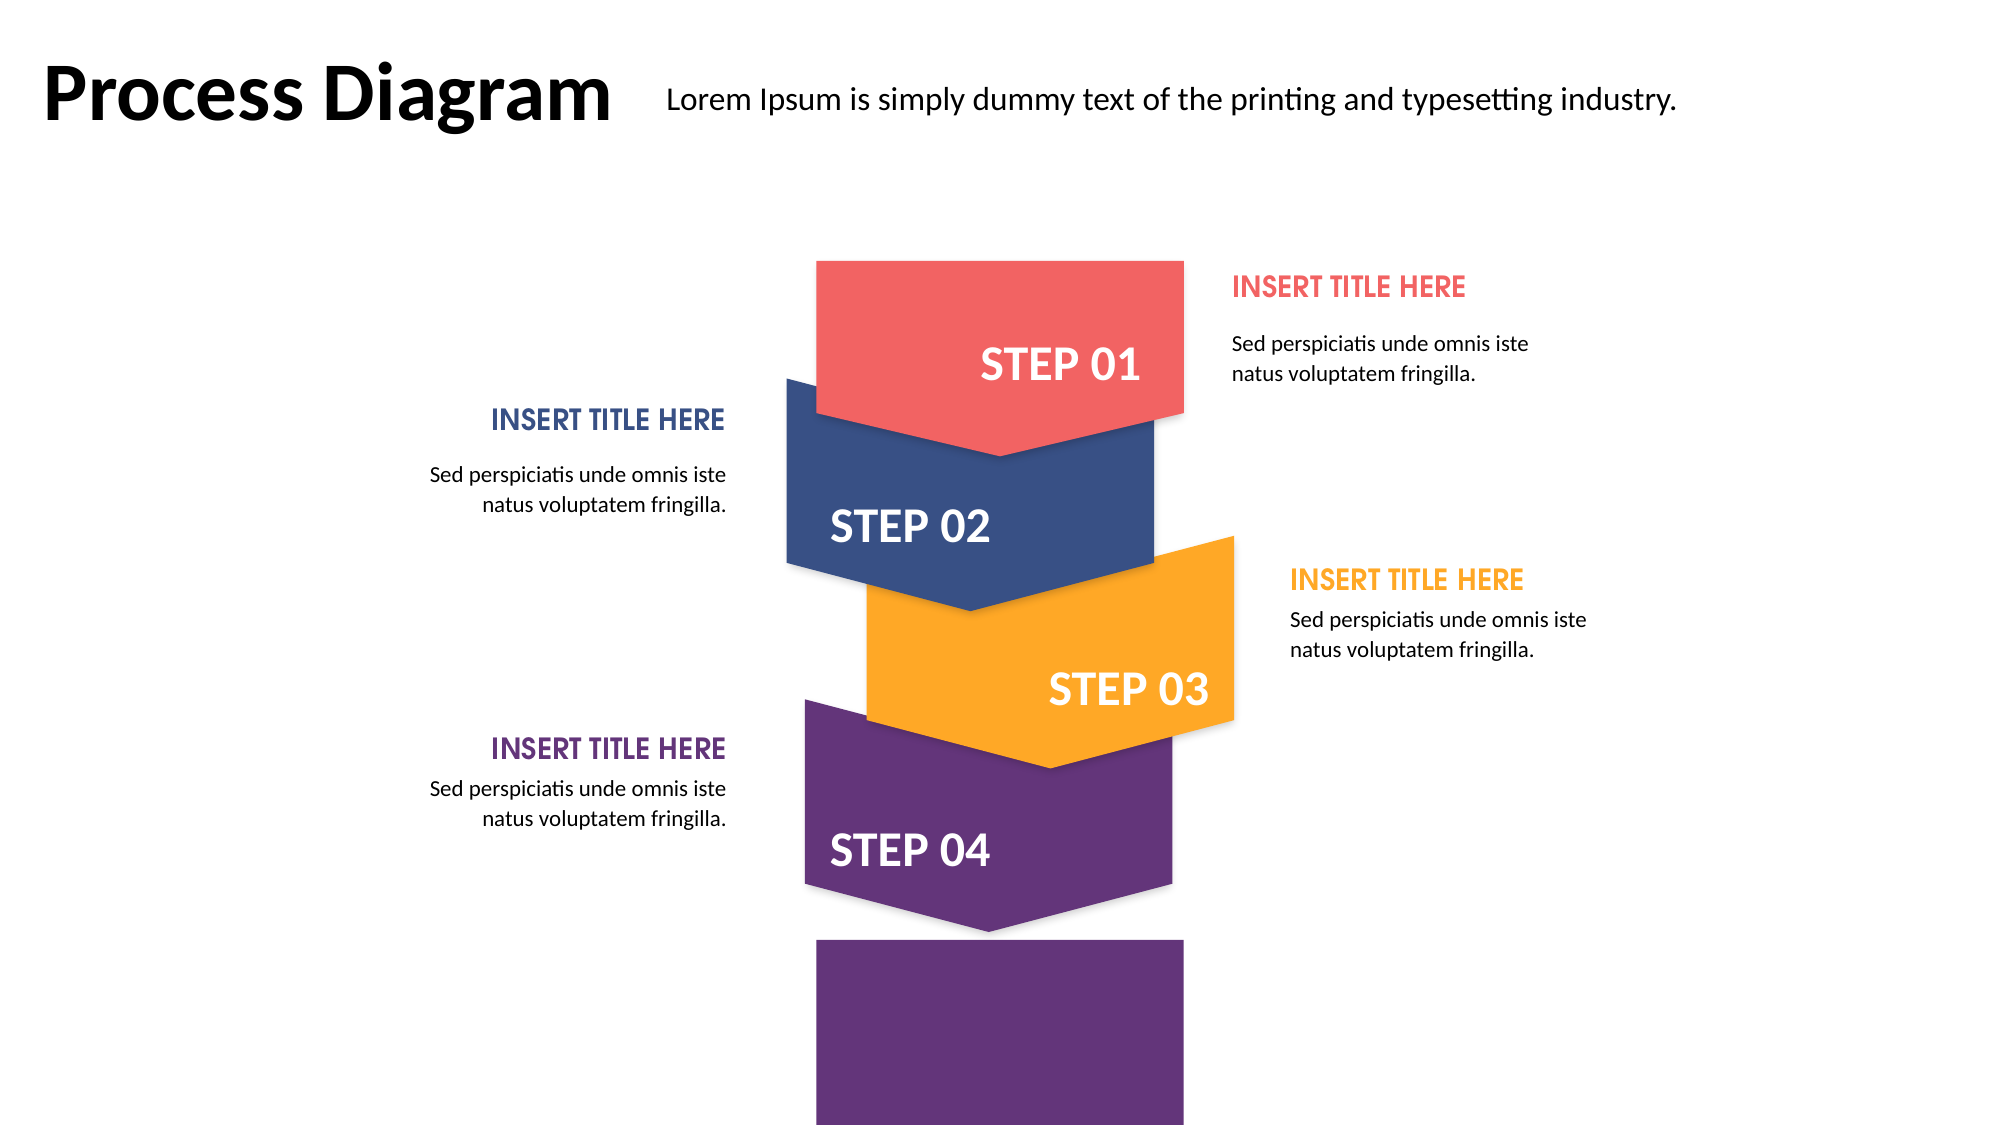

Process Diagram
Lorem Ipsum is simply dummy text of the printing and typesetting industry.

INSERT TITLE HERE

STEP 01
Sed perspiciatis unde omnis iste natus voluptatem fringilla.
INSERT TITLE HERE
Sed perspiciatis unde omnis iste natus voluptatem fringilla.

STEP 02
INSERT TITLE HERE
Sed perspiciatis unde omnis iste natus voluptatem fringilla.

STEP 03
INSERT TITLE HERE
Sed perspiciatis unde omnis iste natus voluptatem fringilla.
STEP 04